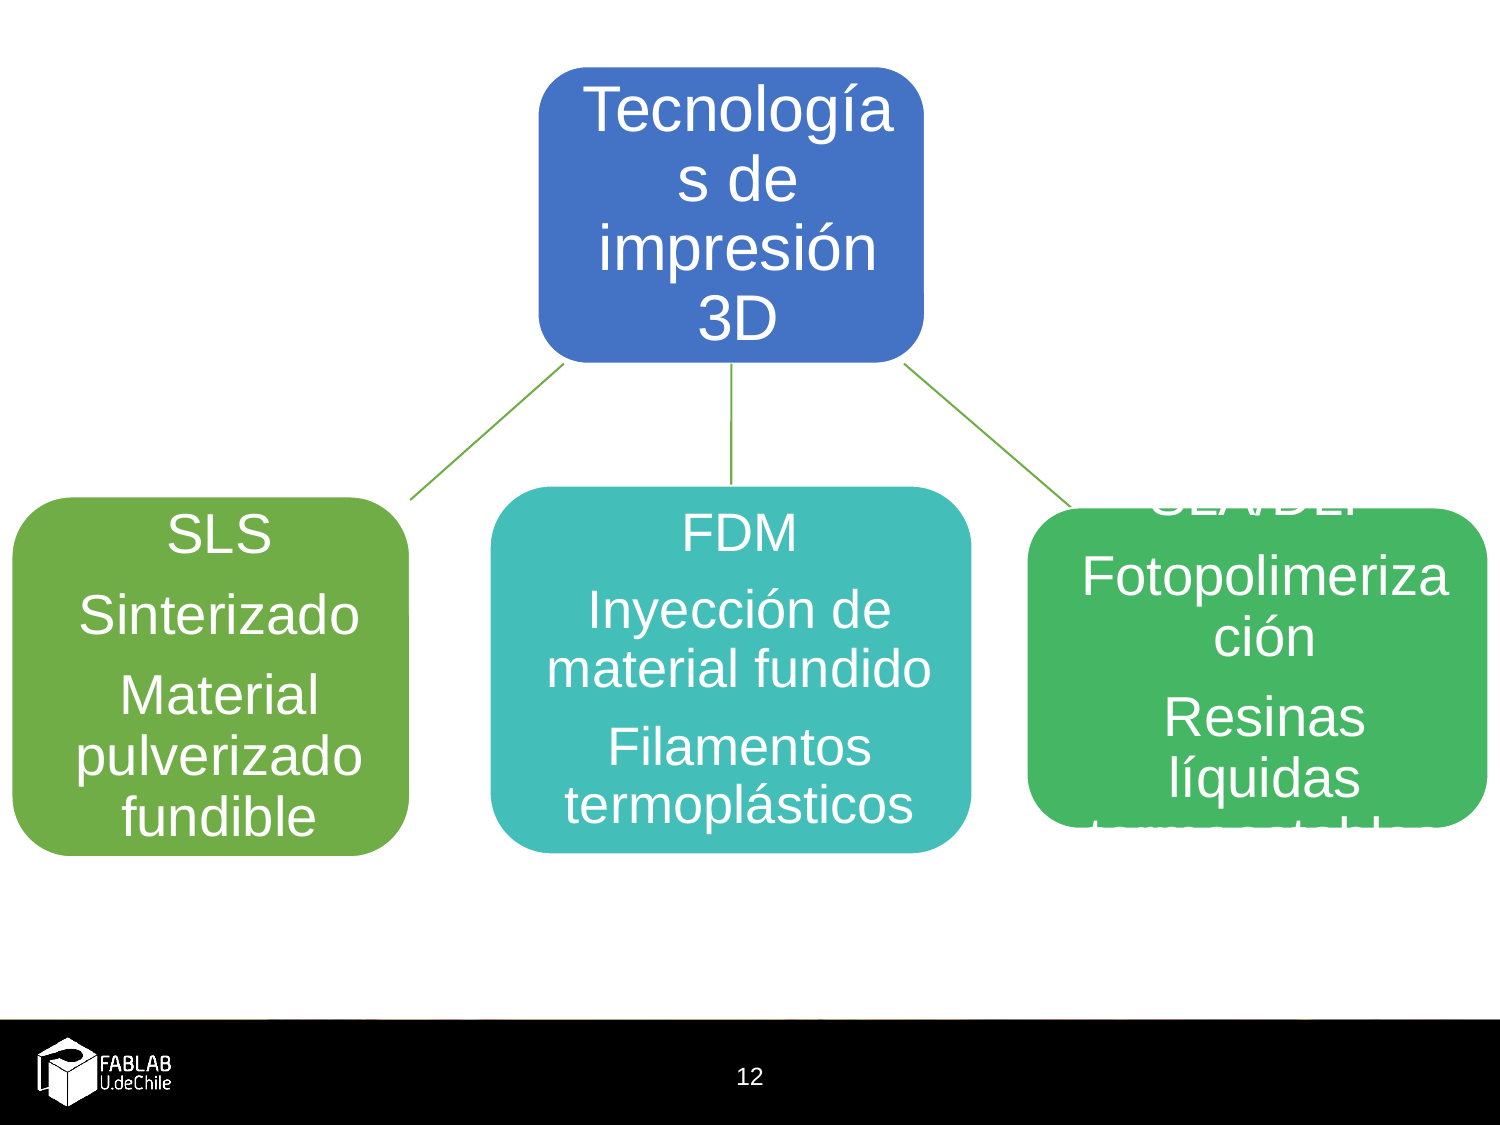

Tecnologías de impresión 3D
FDM
Inyección de material fundido
Filamentos termoplásticos
SLA/DLP
Fotopolimerización
Resinas líquidas termoestables
SLS
Sinterizado
Material pulverizado fundible
12